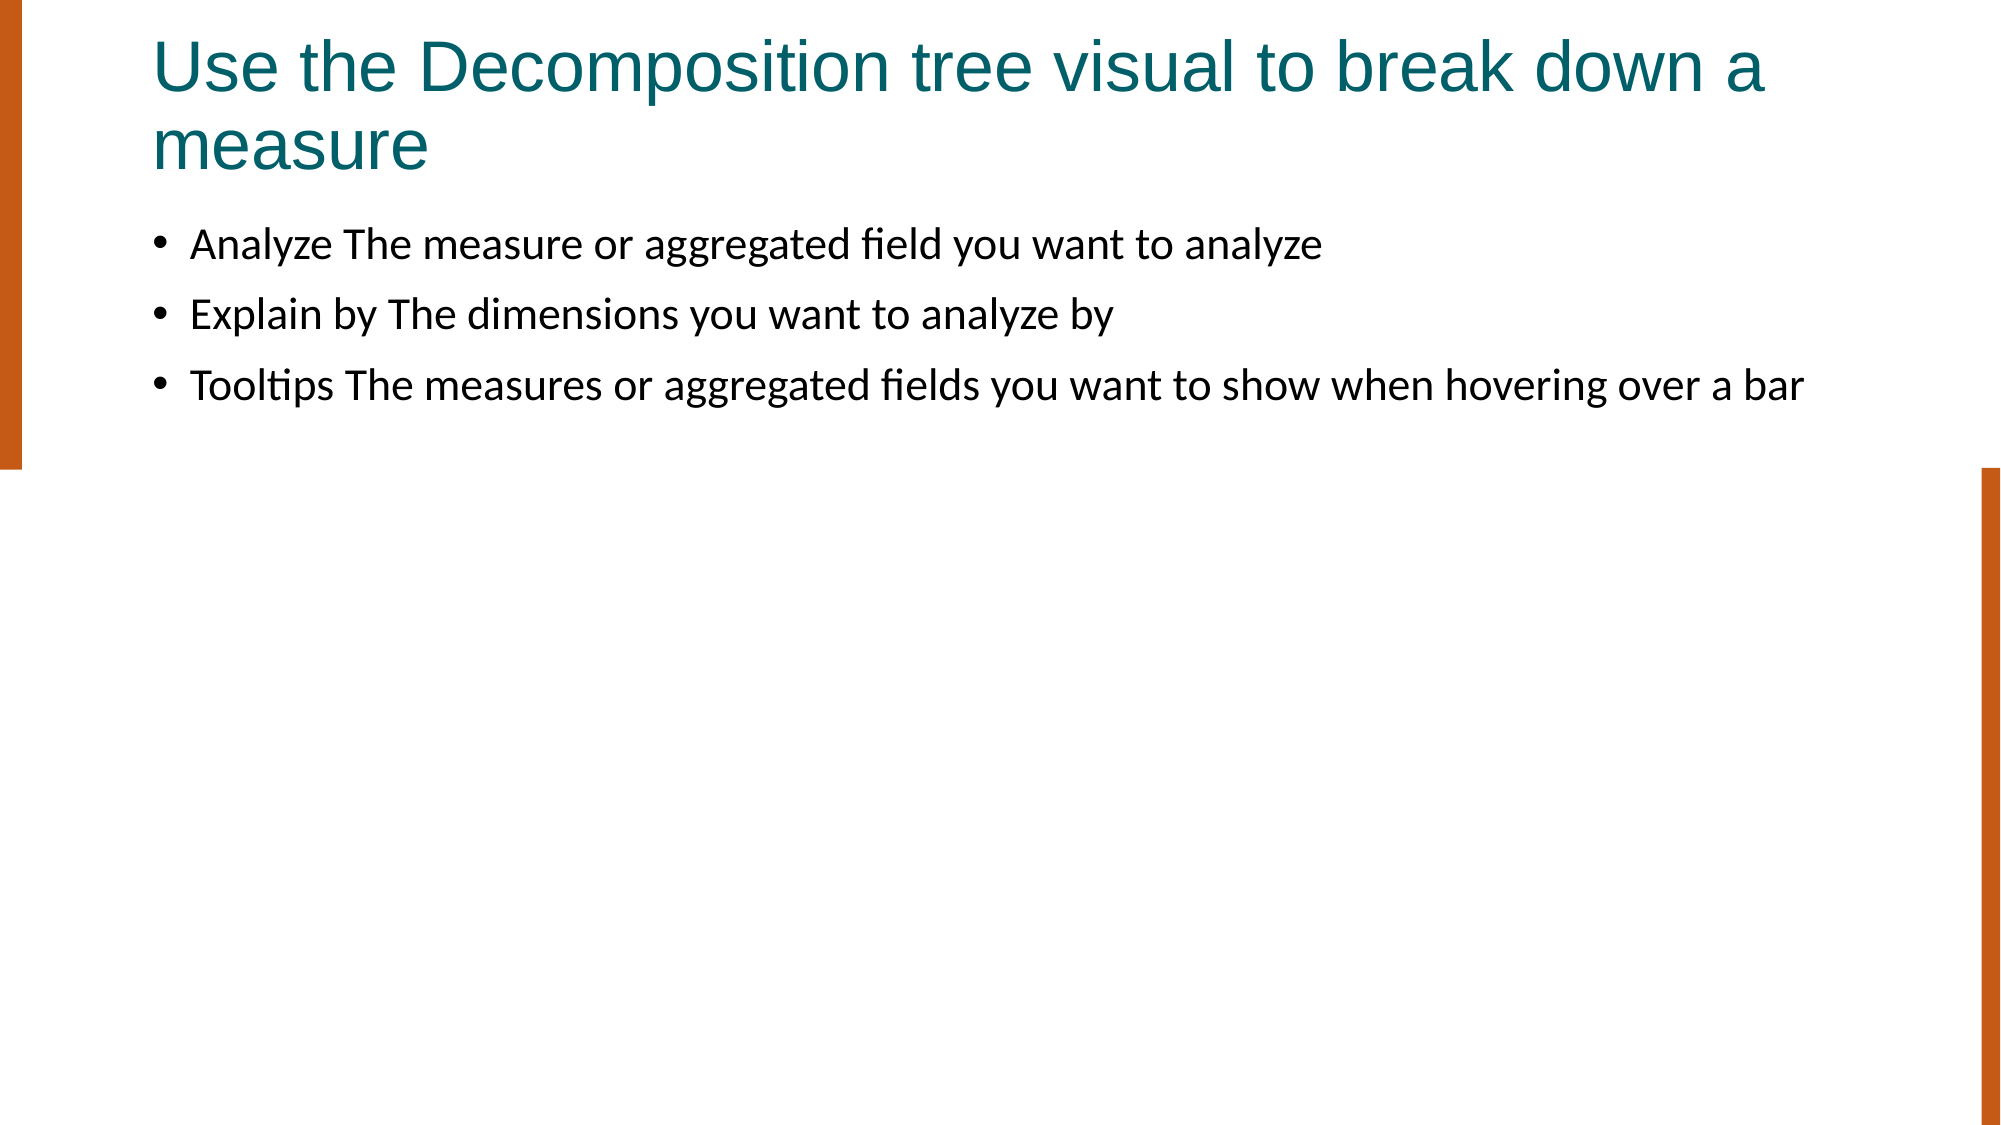

# Use the Decomposition tree visual to break down a measure
Analyze The measure or aggregated field you want to analyze
Explain by The dimensions you want to analyze by
Tooltips The measures or aggregated fields you want to show when hovering over a bar